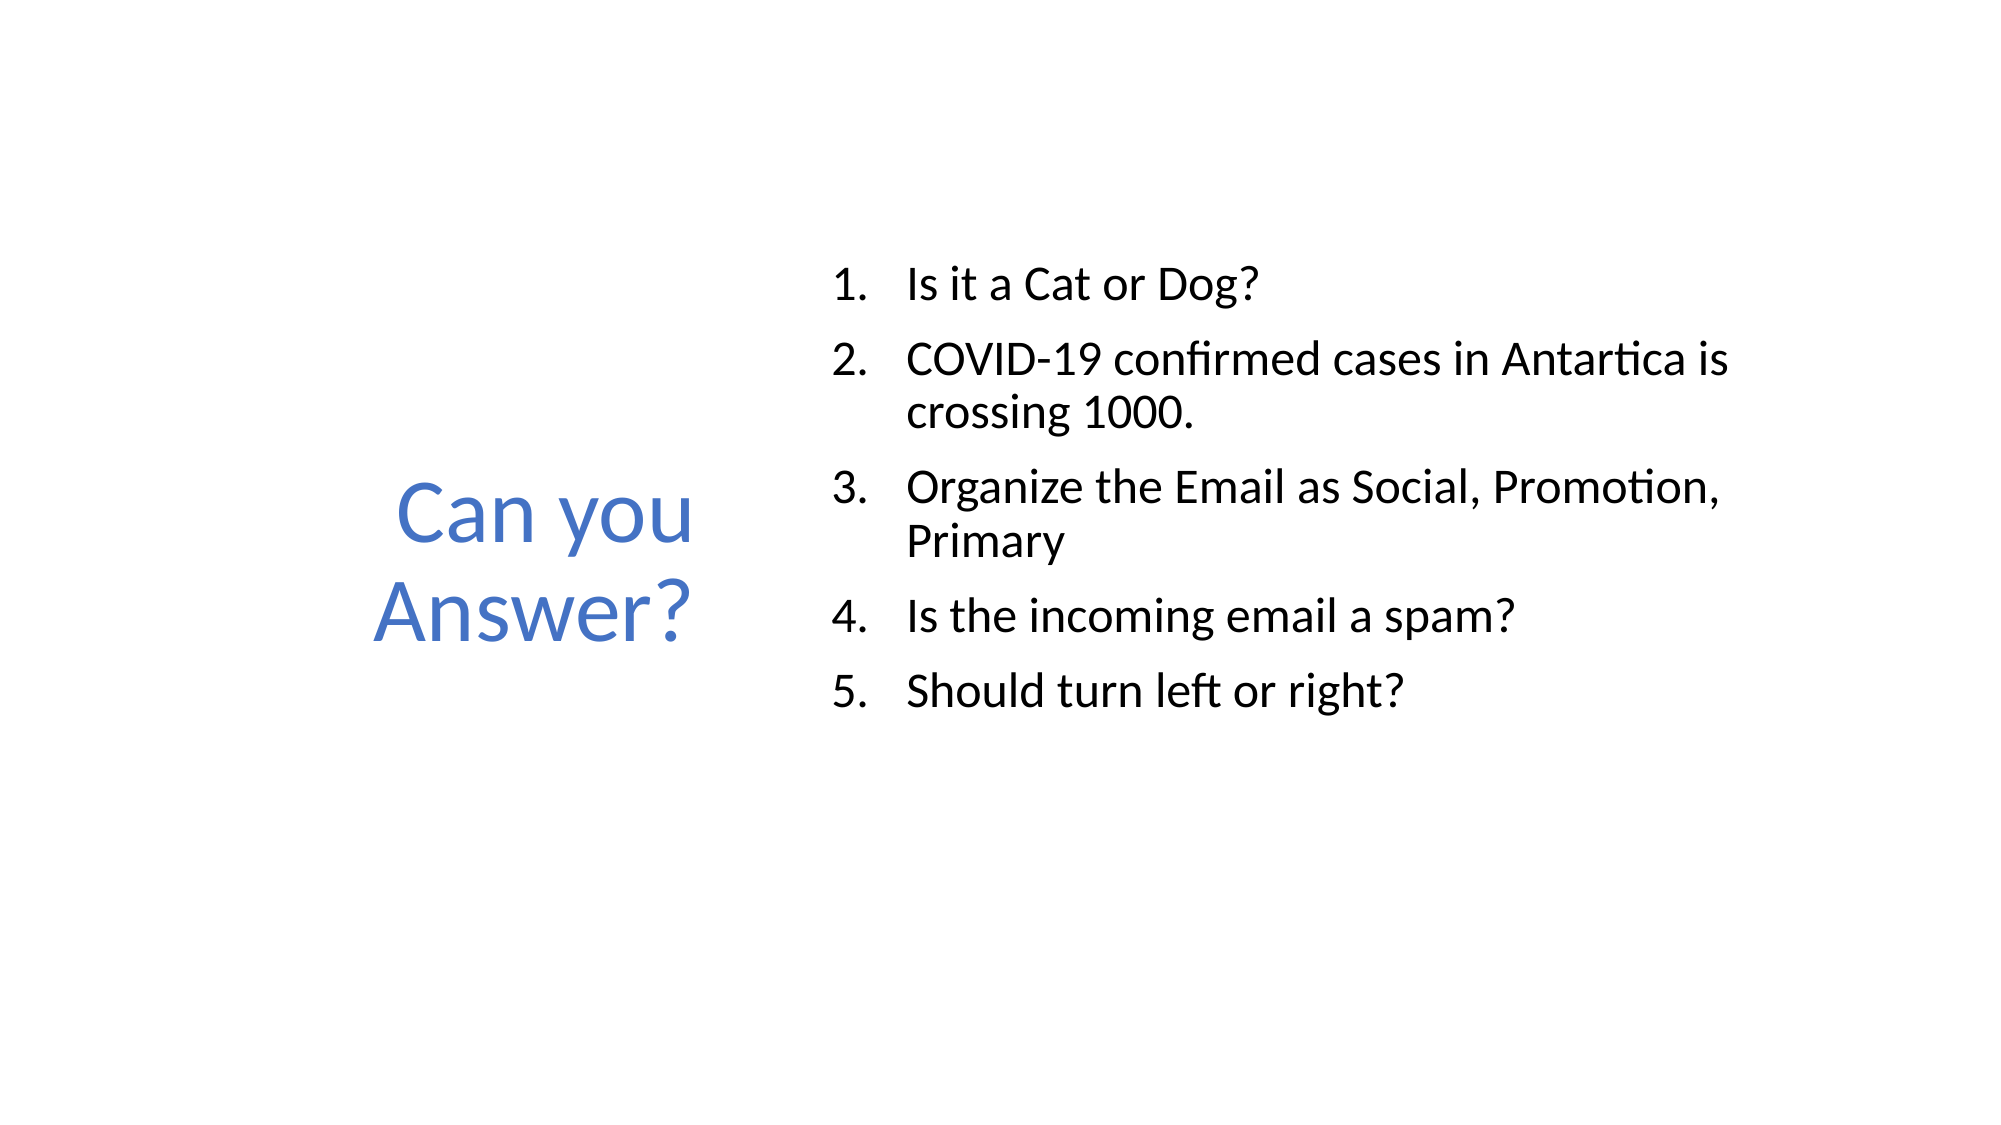

# Can you Answer?
Is it a Cat or Dog?
COVID-19 confirmed cases in Antartica is crossing 1000.
Organize the Email as Social, Promotion, Primary
Is the incoming email a spam?
Should turn left or right?